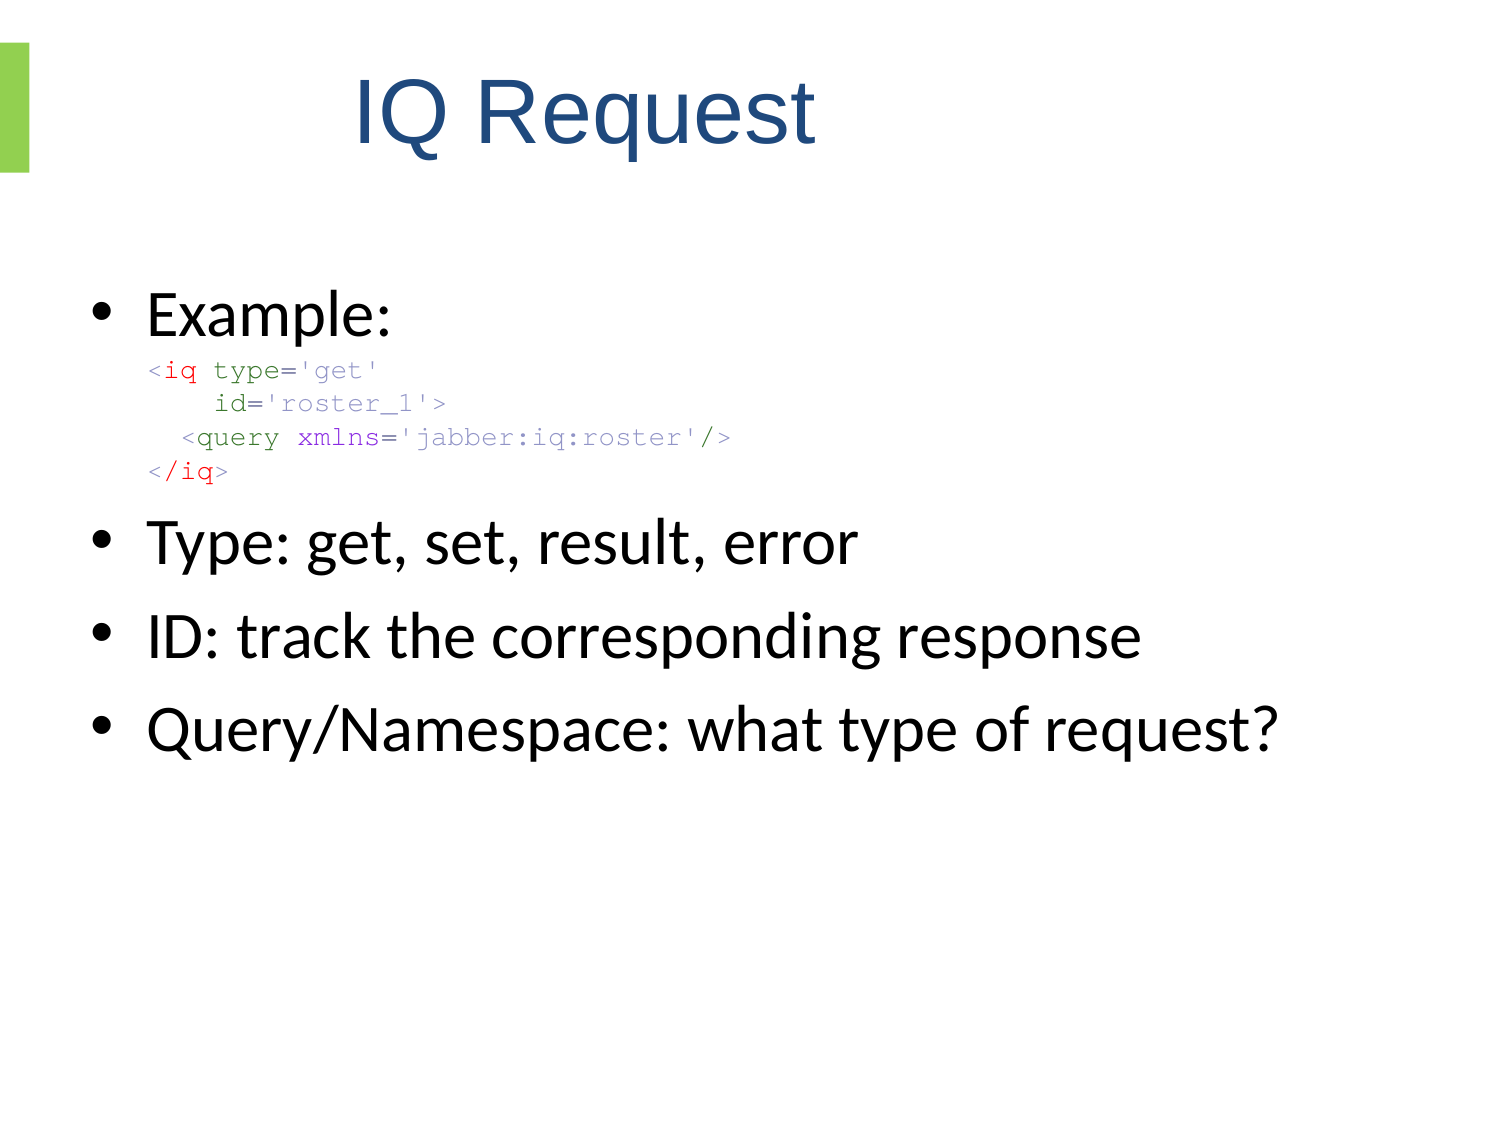

# IQ Request
Example:
<iq type='get'
    id='roster_1'>
  <query xmlns='jabber:iq:roster'/>
</iq>
Type: get, set, result, error
ID: track the corresponding response
Query/Namespace: what type of request?